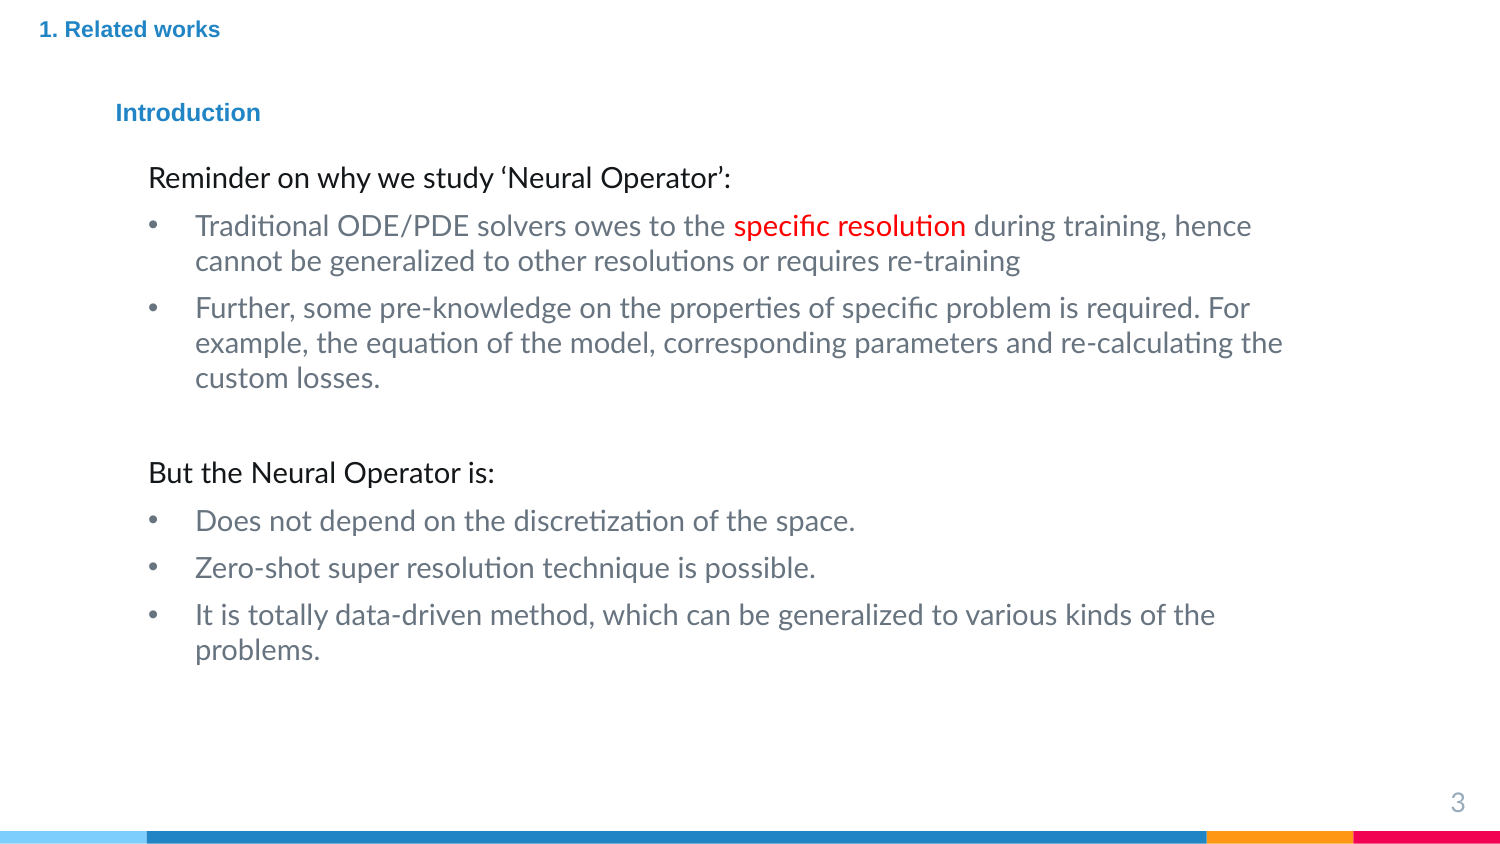

1. Related works
Introduction
Reminder on why we study ‘Neural Operator’:
Traditional ODE/PDE solvers owes to the specific resolution during training, hence cannot be generalized to other resolutions or requires re-training
Further, some pre-knowledge on the properties of specific problem is required. For example, the equation of the model, corresponding parameters and re-calculating the custom losses.

But the Neural Operator is:
Does not depend on the discretization of the space.
Zero-shot super resolution technique is possible.
It is totally data-driven method, which can be generalized to various kinds of the problems.

3